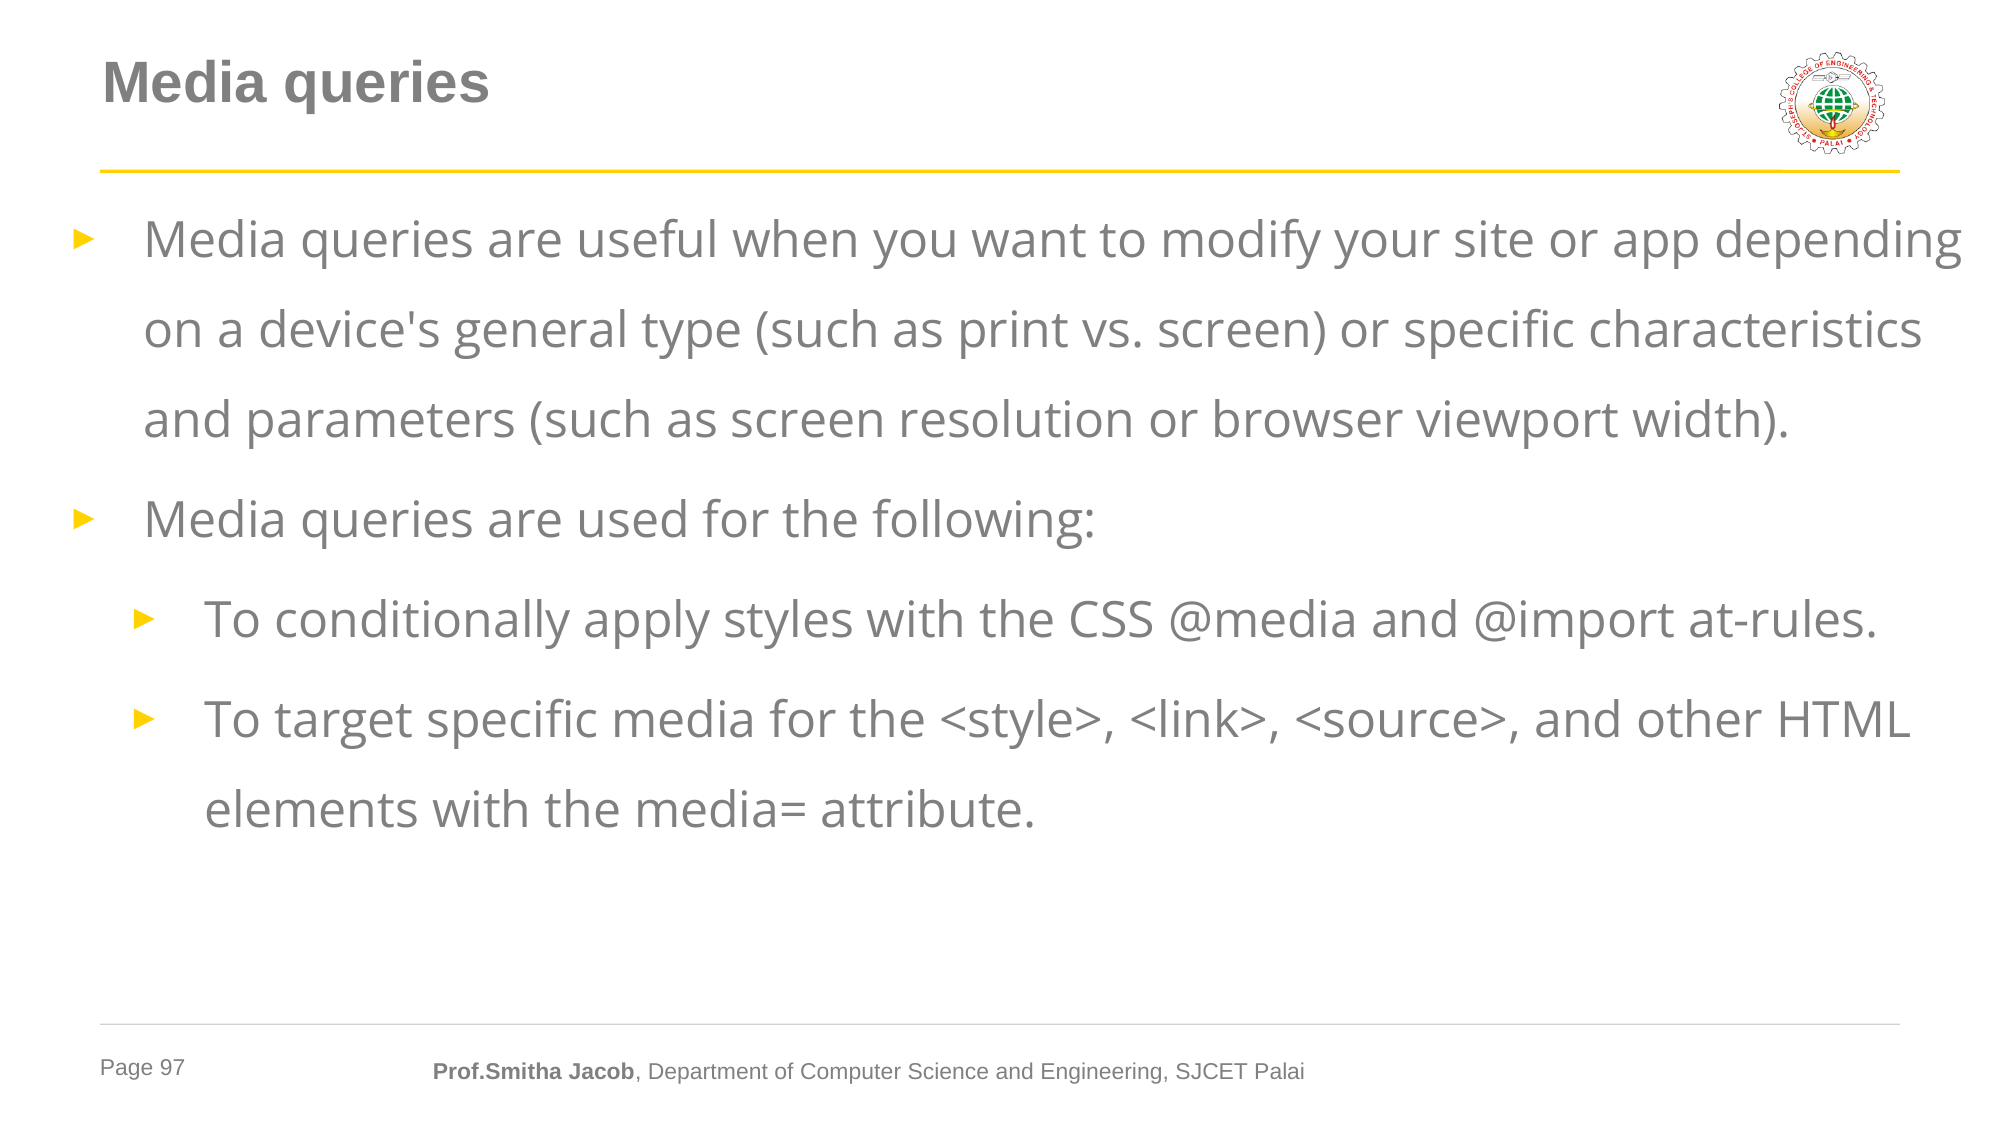

# Media queries
Media queries are useful when you want to modify your site or app depending on a device's general type (such as print vs. screen) or specific characteristics and parameters (such as screen resolution or browser viewport width).
Media queries are used for the following:
To conditionally apply styles with the CSS @media and @import at-rules.
To target specific media for the <style>, <link>, <source>, and other HTML elements with the media= attribute.